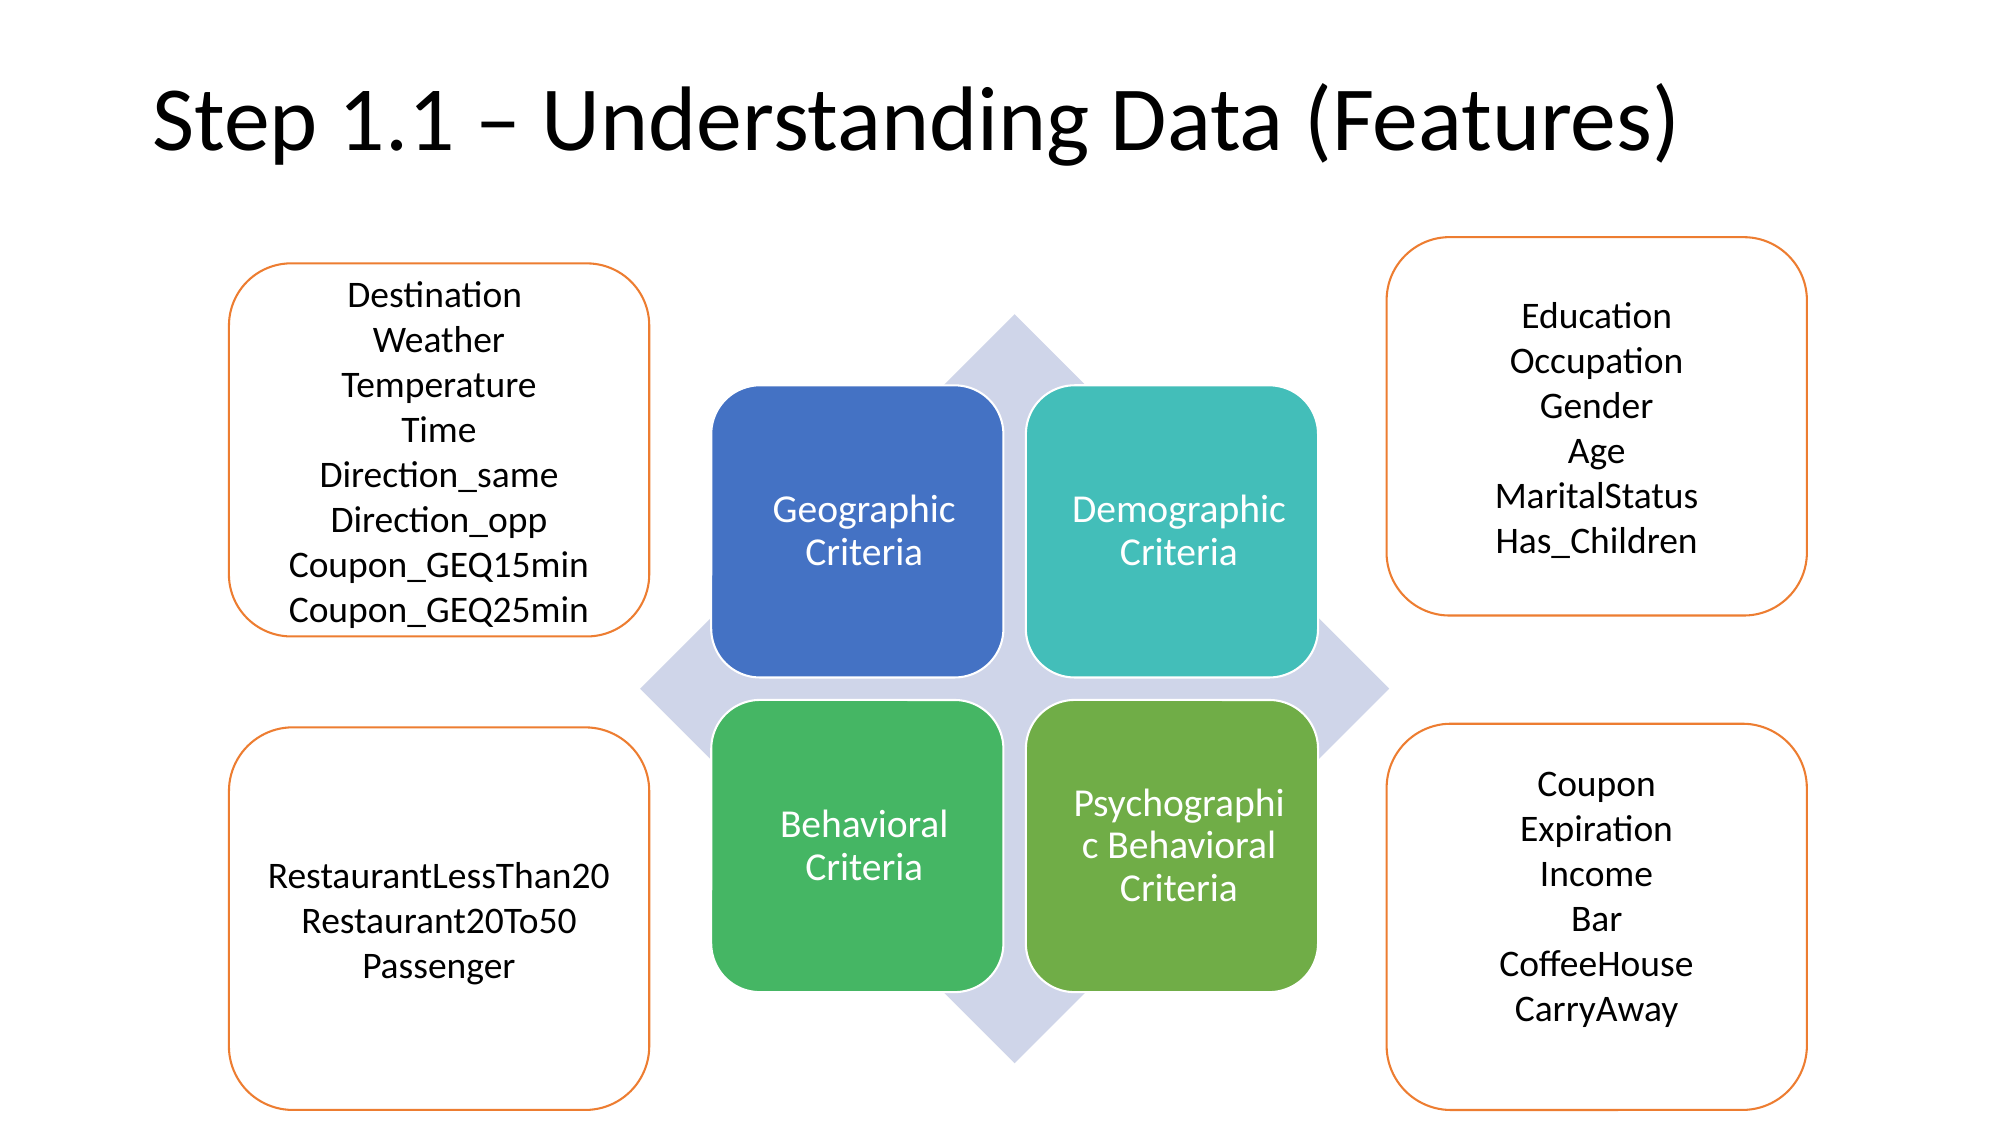

Step 1.1 – Understanding Data (Features)
Education
Occupation
Gender
Age
MaritalStatus
Has_Children
Destination
Weather
Temperature
Time
Direction_same
Direction_opp
Coupon_GEQ15min
Coupon_GEQ25min
Geographic Criteria
Demographic Criteria
Behavioral Criteria
Psychographic Behavioral Criteria
Coupon
Expiration
Income
Bar
CoffeeHouse
CarryAway

RestaurantLessThan20
Restaurant20To50
Passenger